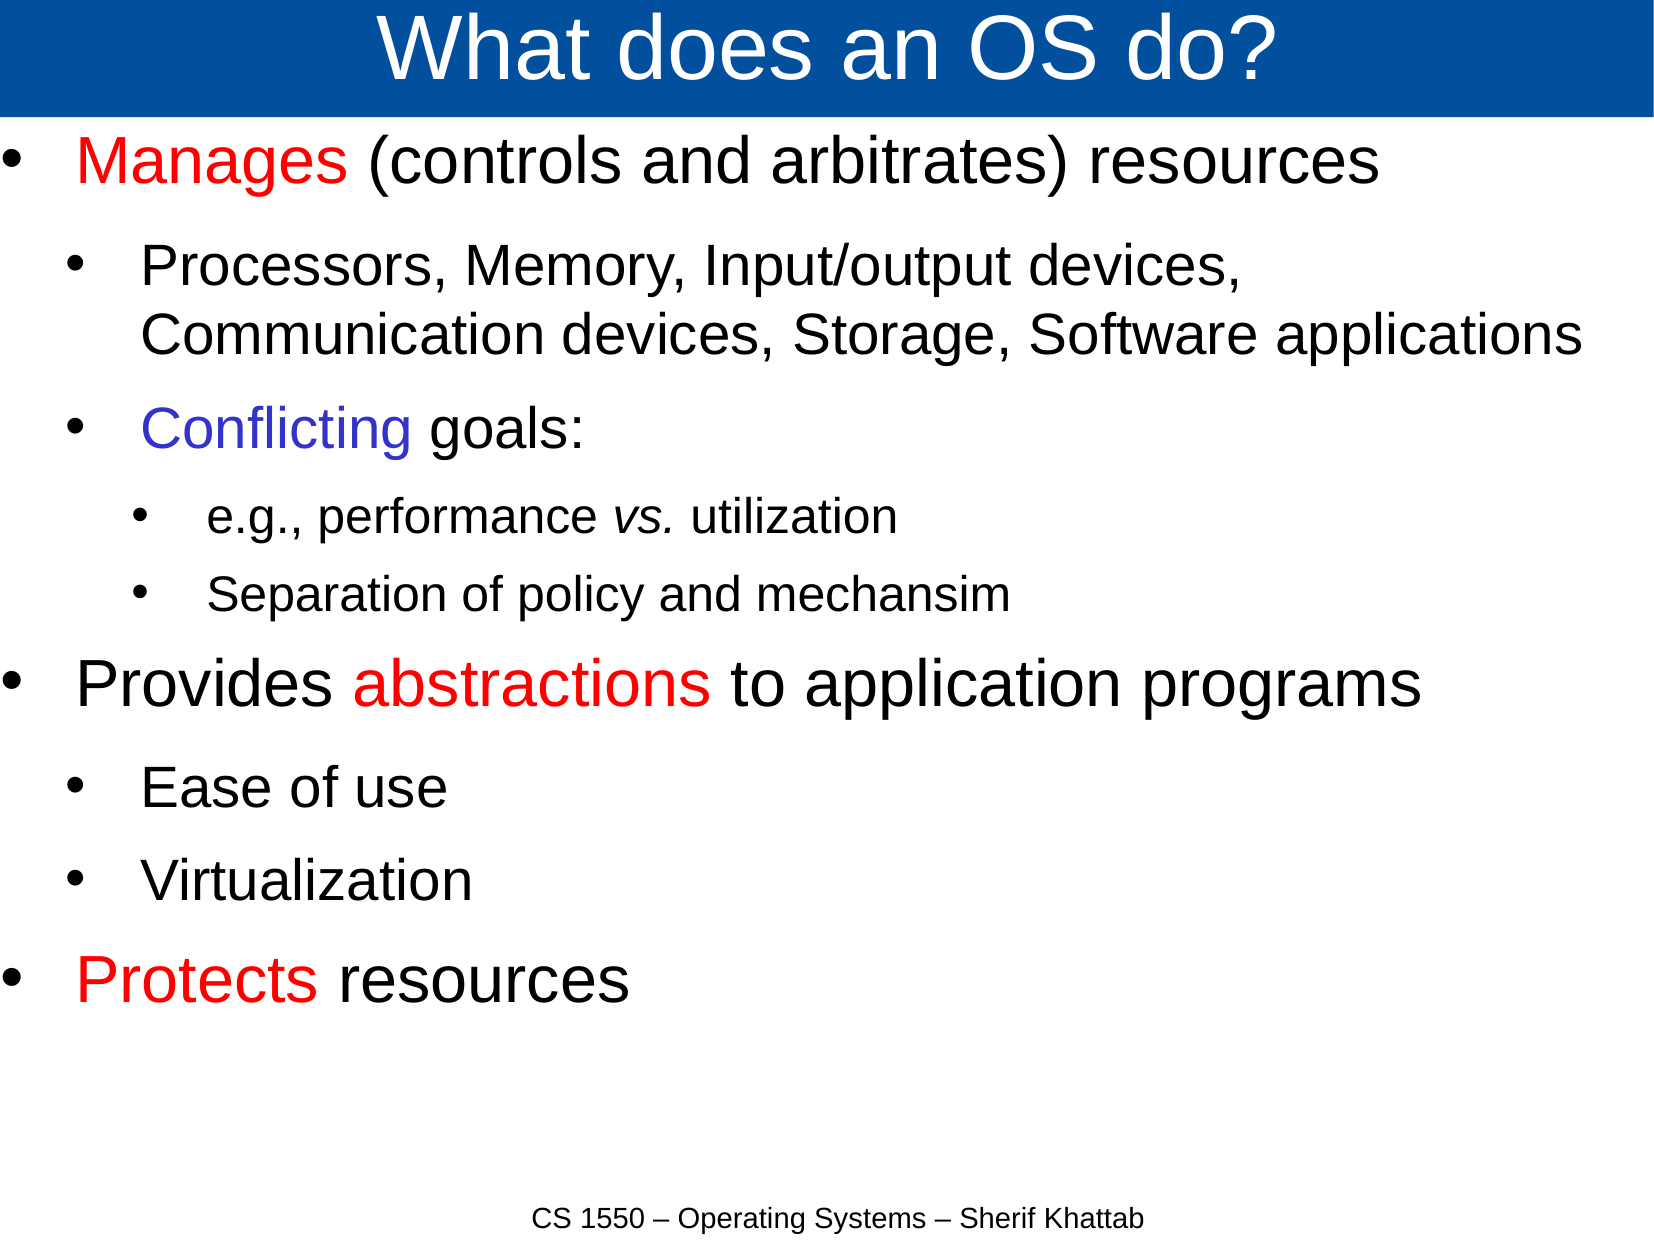

# What does an OS do?
Manages (controls and arbitrates) resources
Processors, Memory, Input/output devices, Communication devices, Storage, Software applications
Conflicting goals:
e.g., performance vs. utilization
Separation of policy and mechansim
Provides abstractions to application programs
Ease of use
Virtualization
Protects resources

CS 1550 – Operating Systems – Sherif Khattab